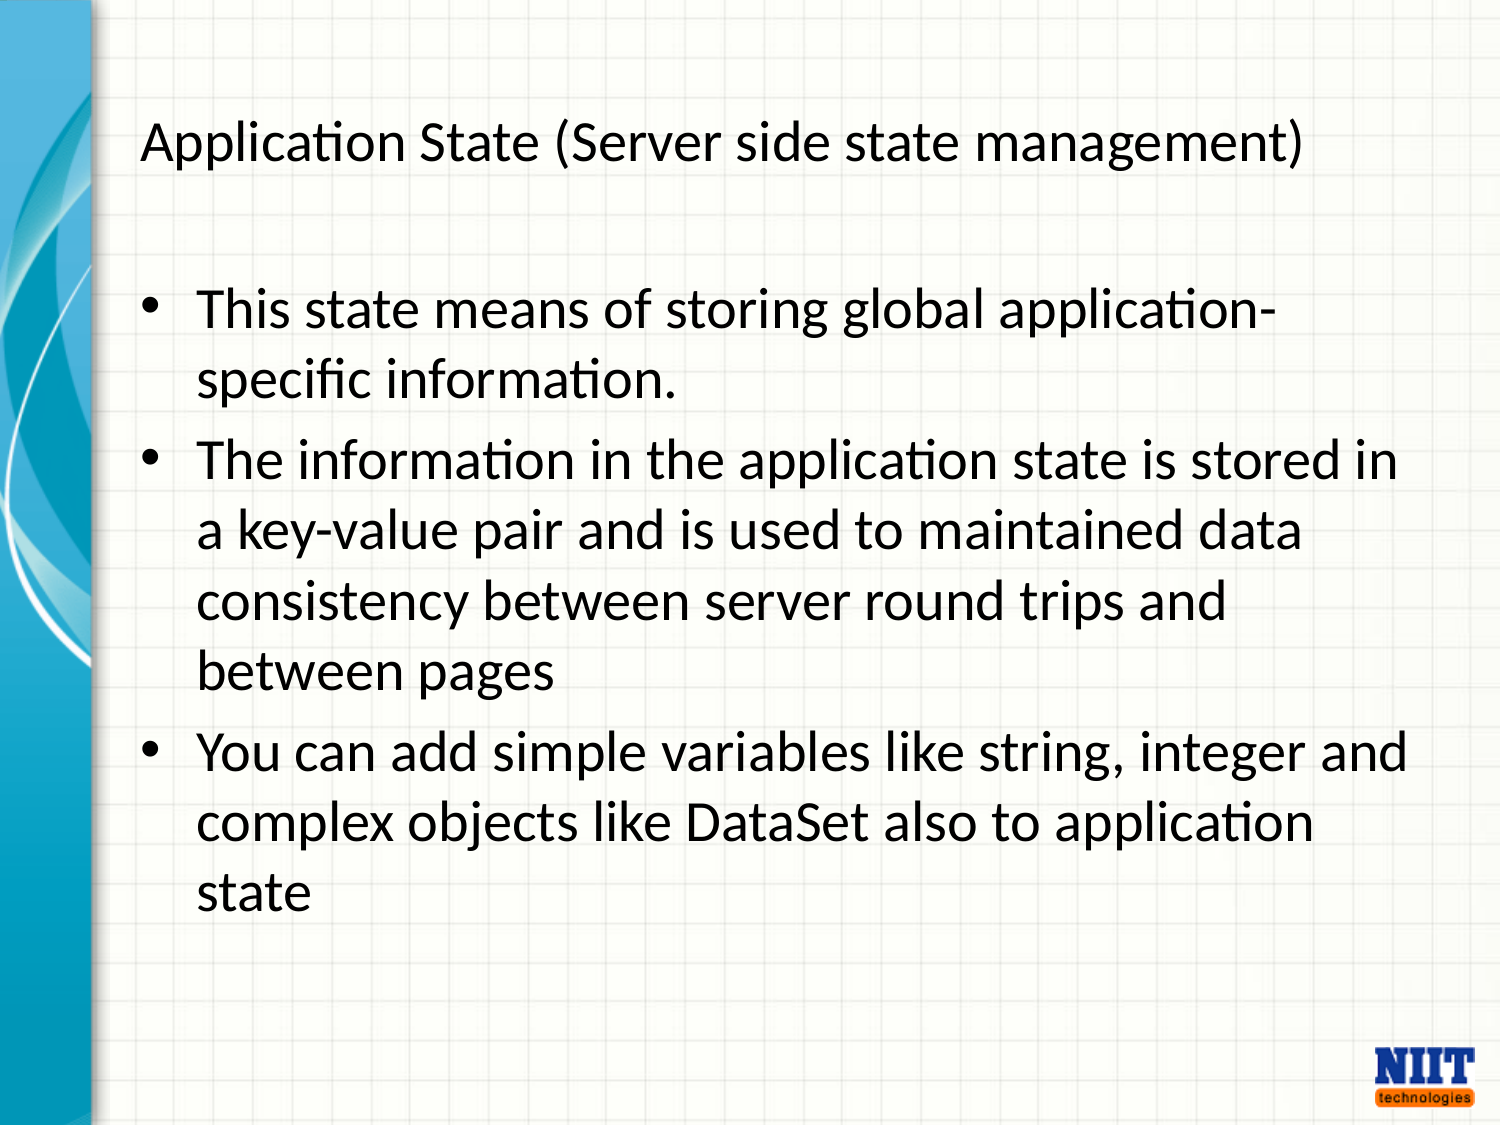

# Application State (Server side state management)
This state means of storing global application-specific information.
The information in the application state is stored in a key-value pair and is used to maintained data consistency between server round trips and between pages
You can add simple variables like string, integer and complex objects like DataSet also to application state